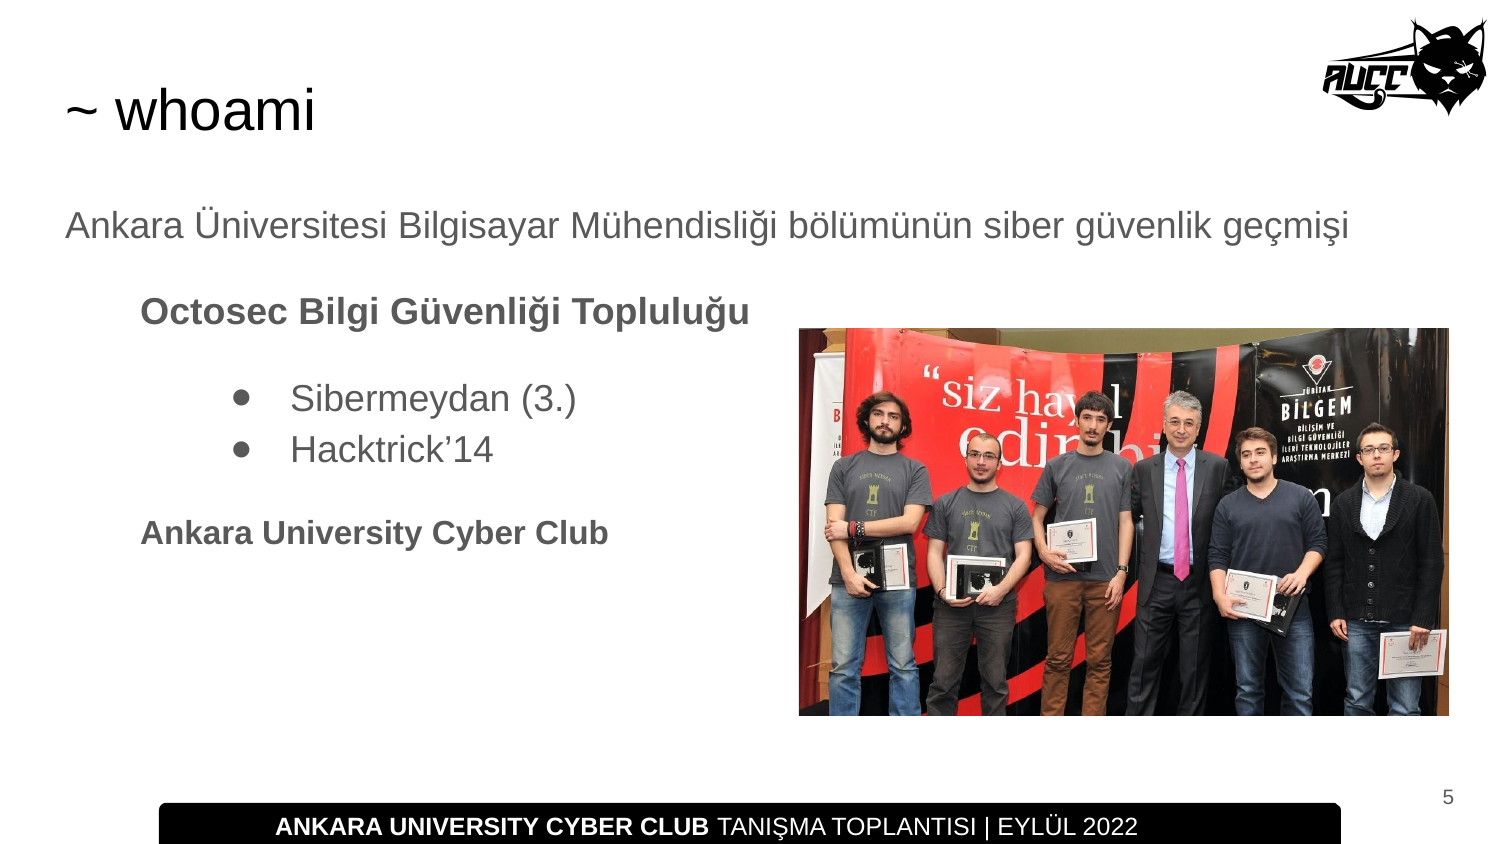

# ~ whoami
Ankara Üniversitesi Bilgisayar Mühendisliği bölümünün siber güvenlik geçmişi

Octosec Bilgi Güvenliği Topluluğu

Sibermeydan (3.)
Hacktrick’14

Ankara University Cyber Club

5

ANKARA UNIVERSITY CYBER CLUB TANIŞMA TOPLANTISI | EYLÜL 2022
ANKARA UNIVERSITY CYBER CLUB TANISMA TOPLANTISI | EKIM 2017